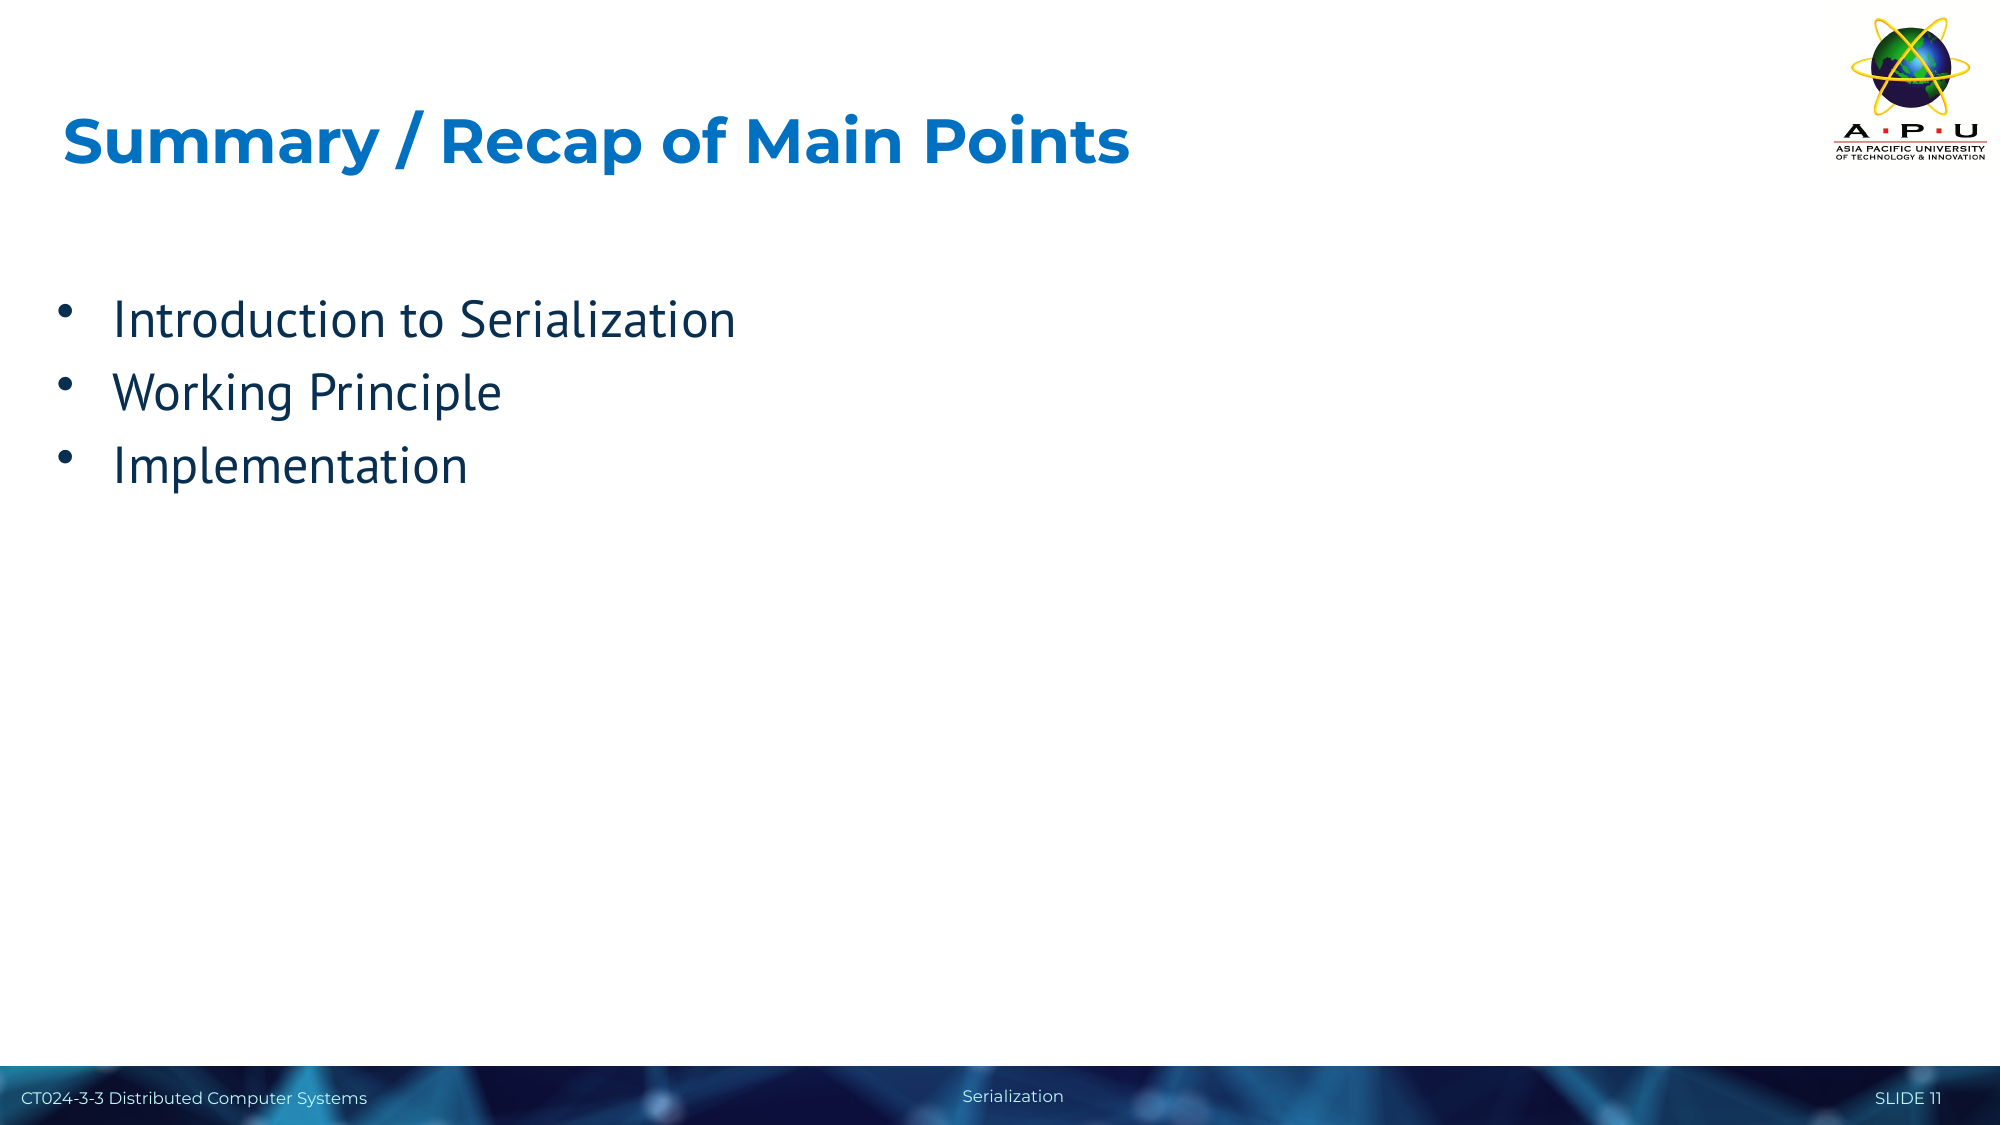

# Summary / Recap of Main Points
Introduction to Serialization
Working Principle
Implementation